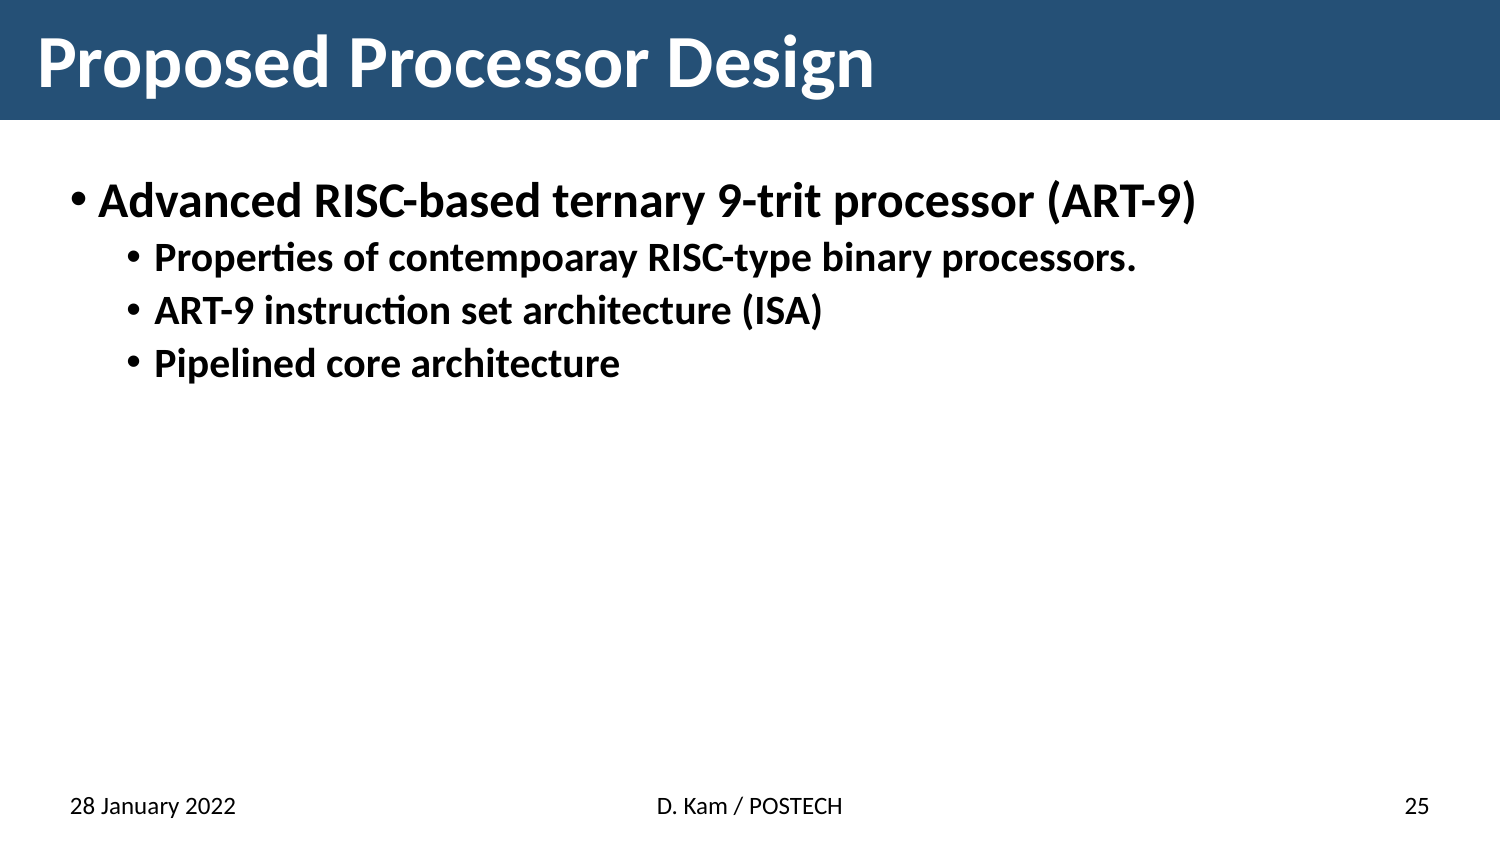

# Proposed Processor Design
Advanced RISC-based ternary 9-trit processor (ART-9)
Properties of contempoaray RISC-type binary processors.
ART-9 instruction set architecture (ISA)
Pipelined core architecture

28 January 2022
D. Kam / POSTECH
25